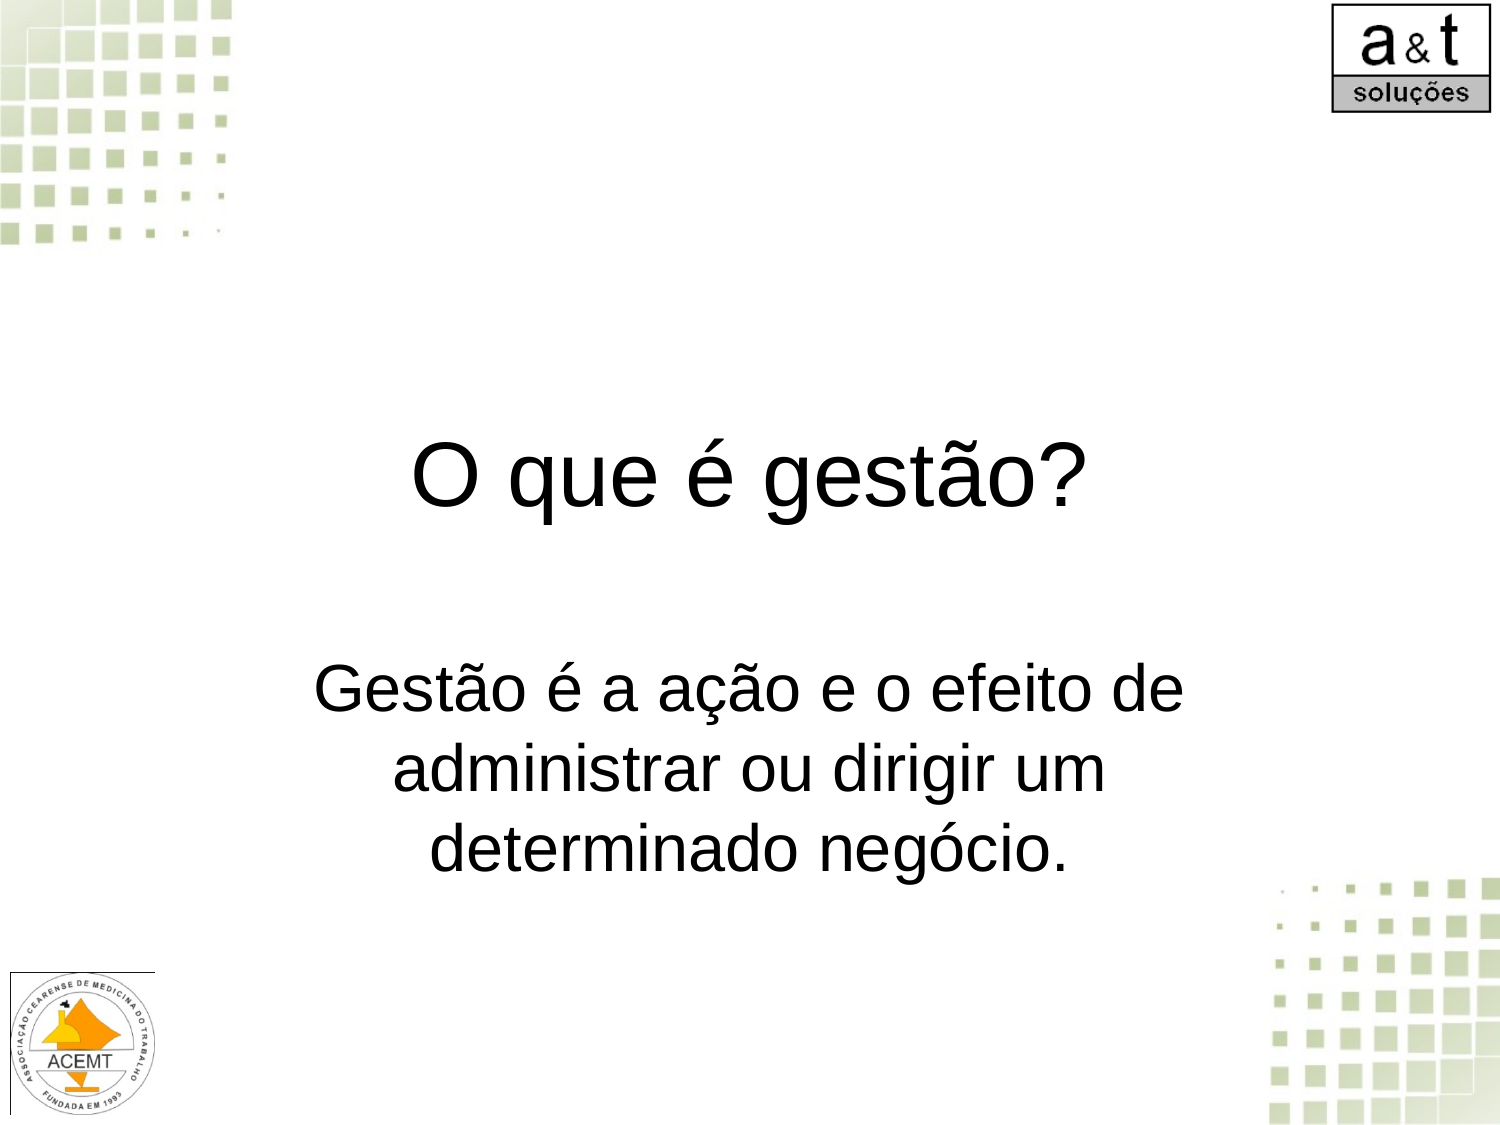

# O que é gestão?
Gestão é a ação e o efeito de administrar ou dirigir um determinado negócio.